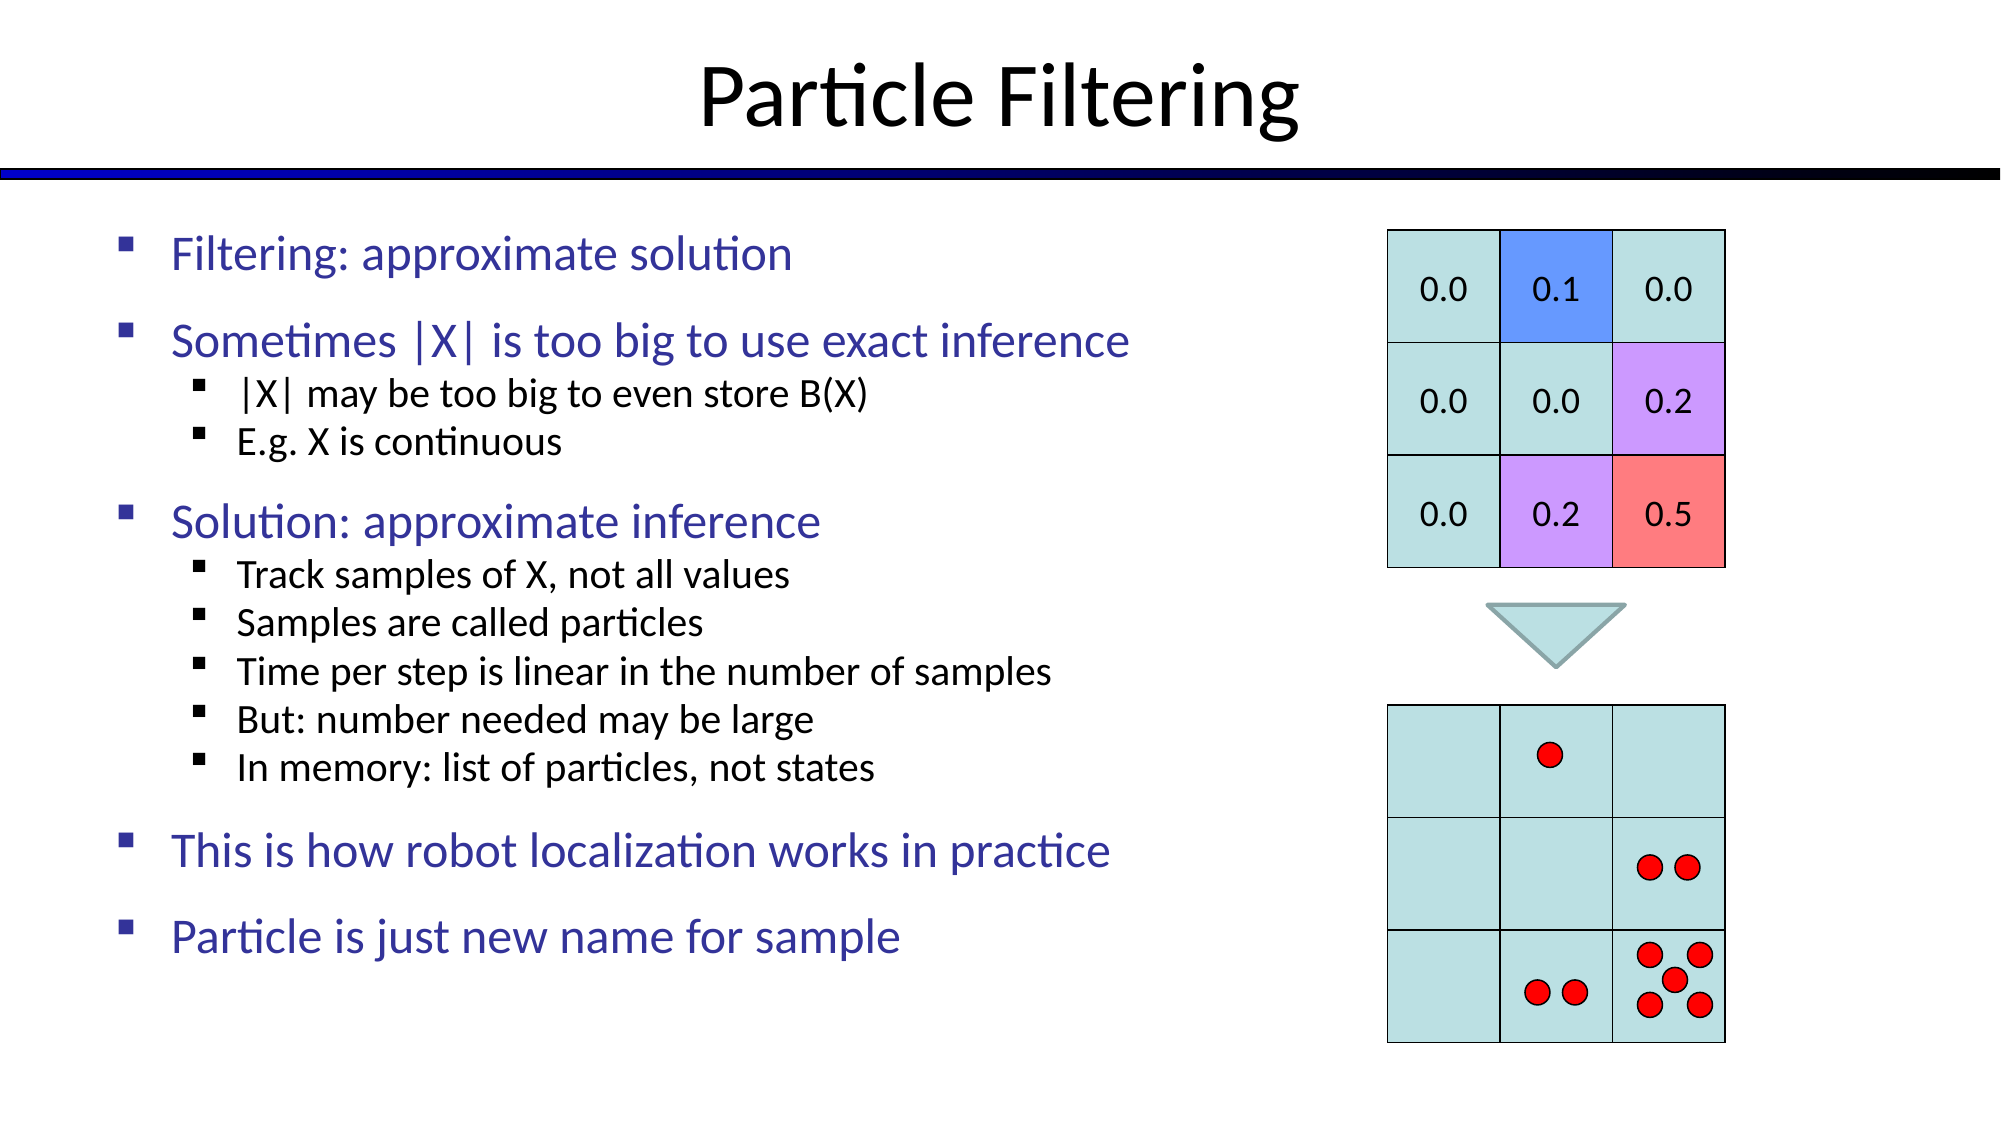

# Particle Filtering
Filtering: approximate solution

Sometimes |X| is too big to use exact inference
|X| may be too big to even store B(X)
E.g. X is continuous

Solution: approximate inference
Track samples of X, not all values
Samples are called particles
Time per step is linear in the number of samples
But: number needed may be large
In memory: list of particles, not states

This is how robot localization works in practice

Particle is just new name for sample
0.0
0.1
0.0
0.0
0.0
0.2
0.0
0.2
0.5